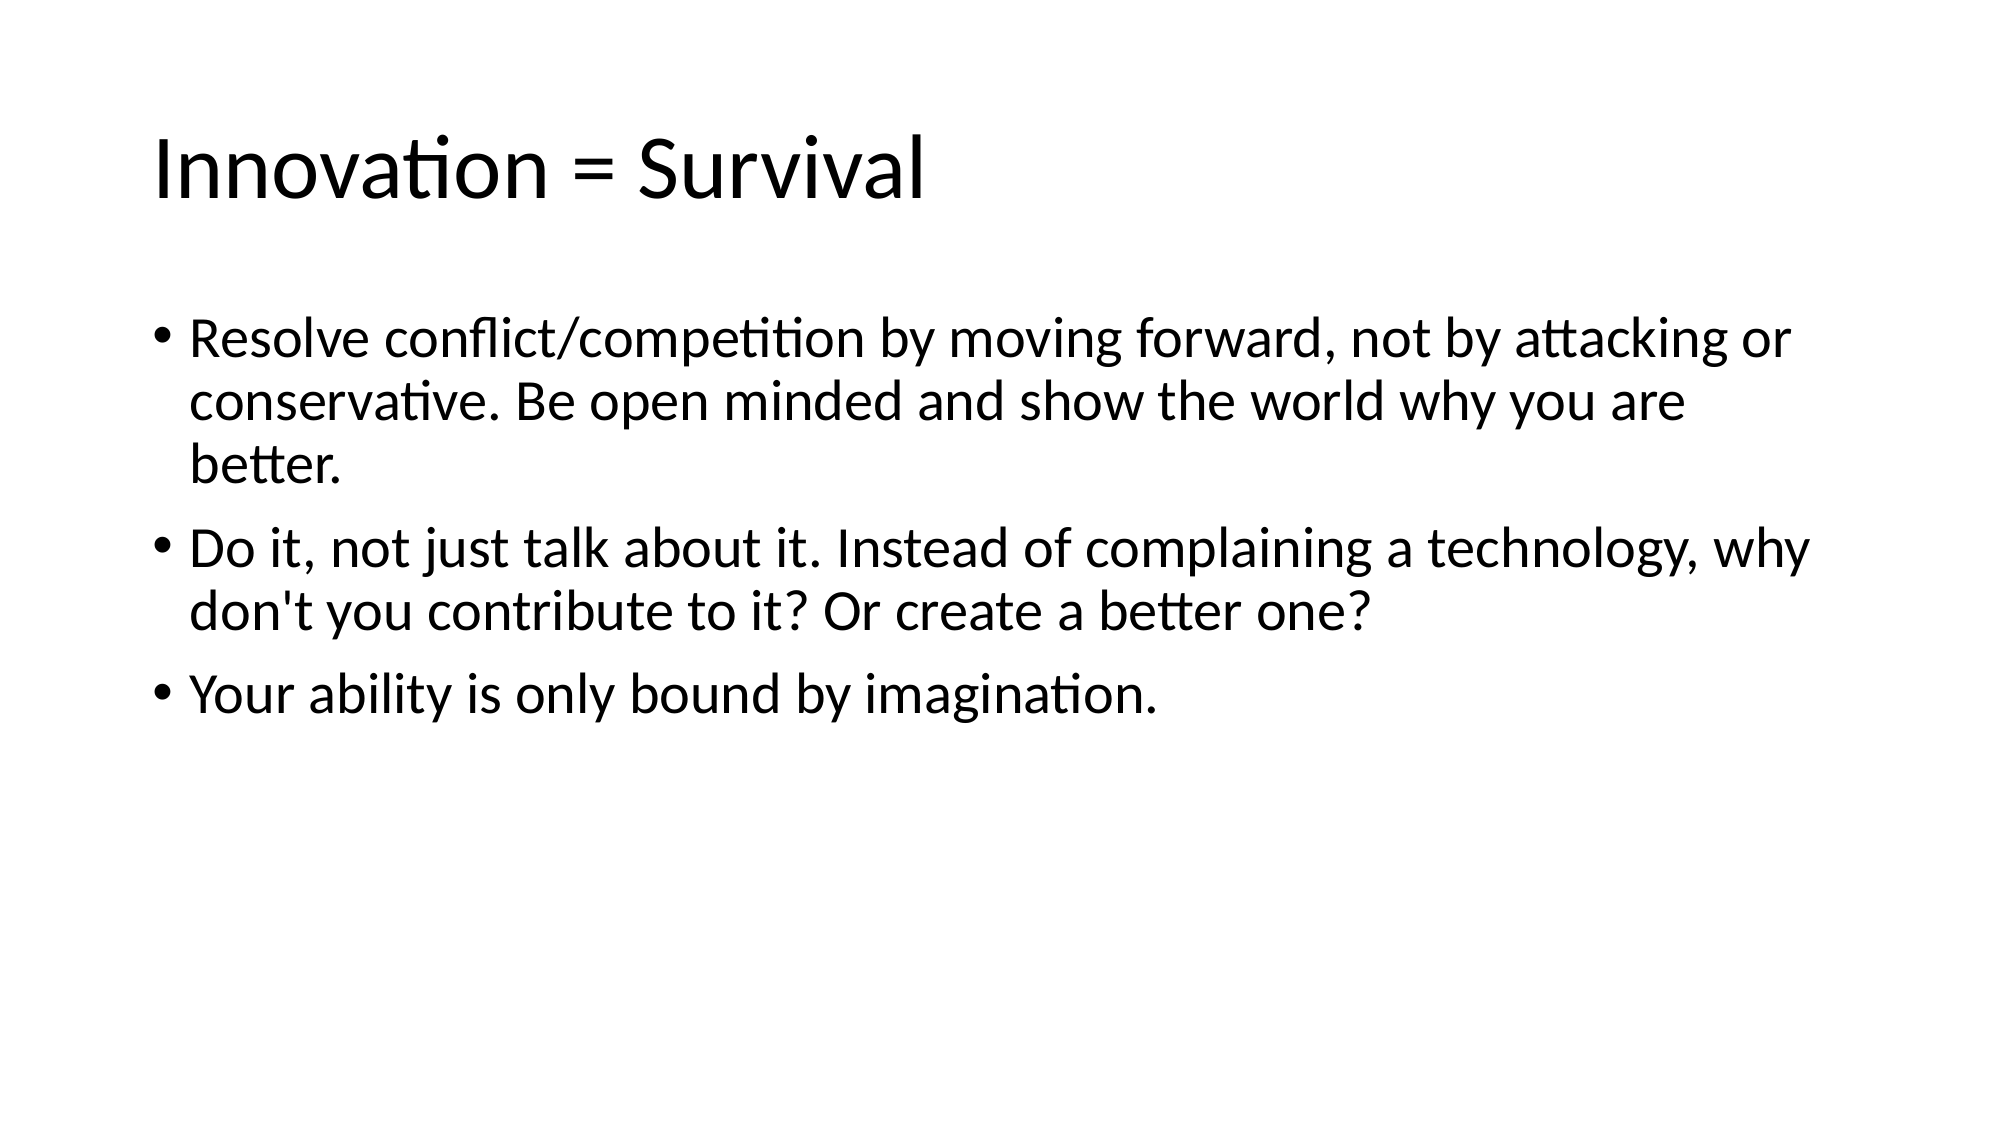

# Innovation = Survival
Resolve conflict/competition by moving forward, not by attacking or conservative. Be open minded and show the world why you are better.
Do it, not just talk about it. Instead of complaining a technology, why don't you contribute to it? Or create a better one?
Your ability is only bound by imagination.